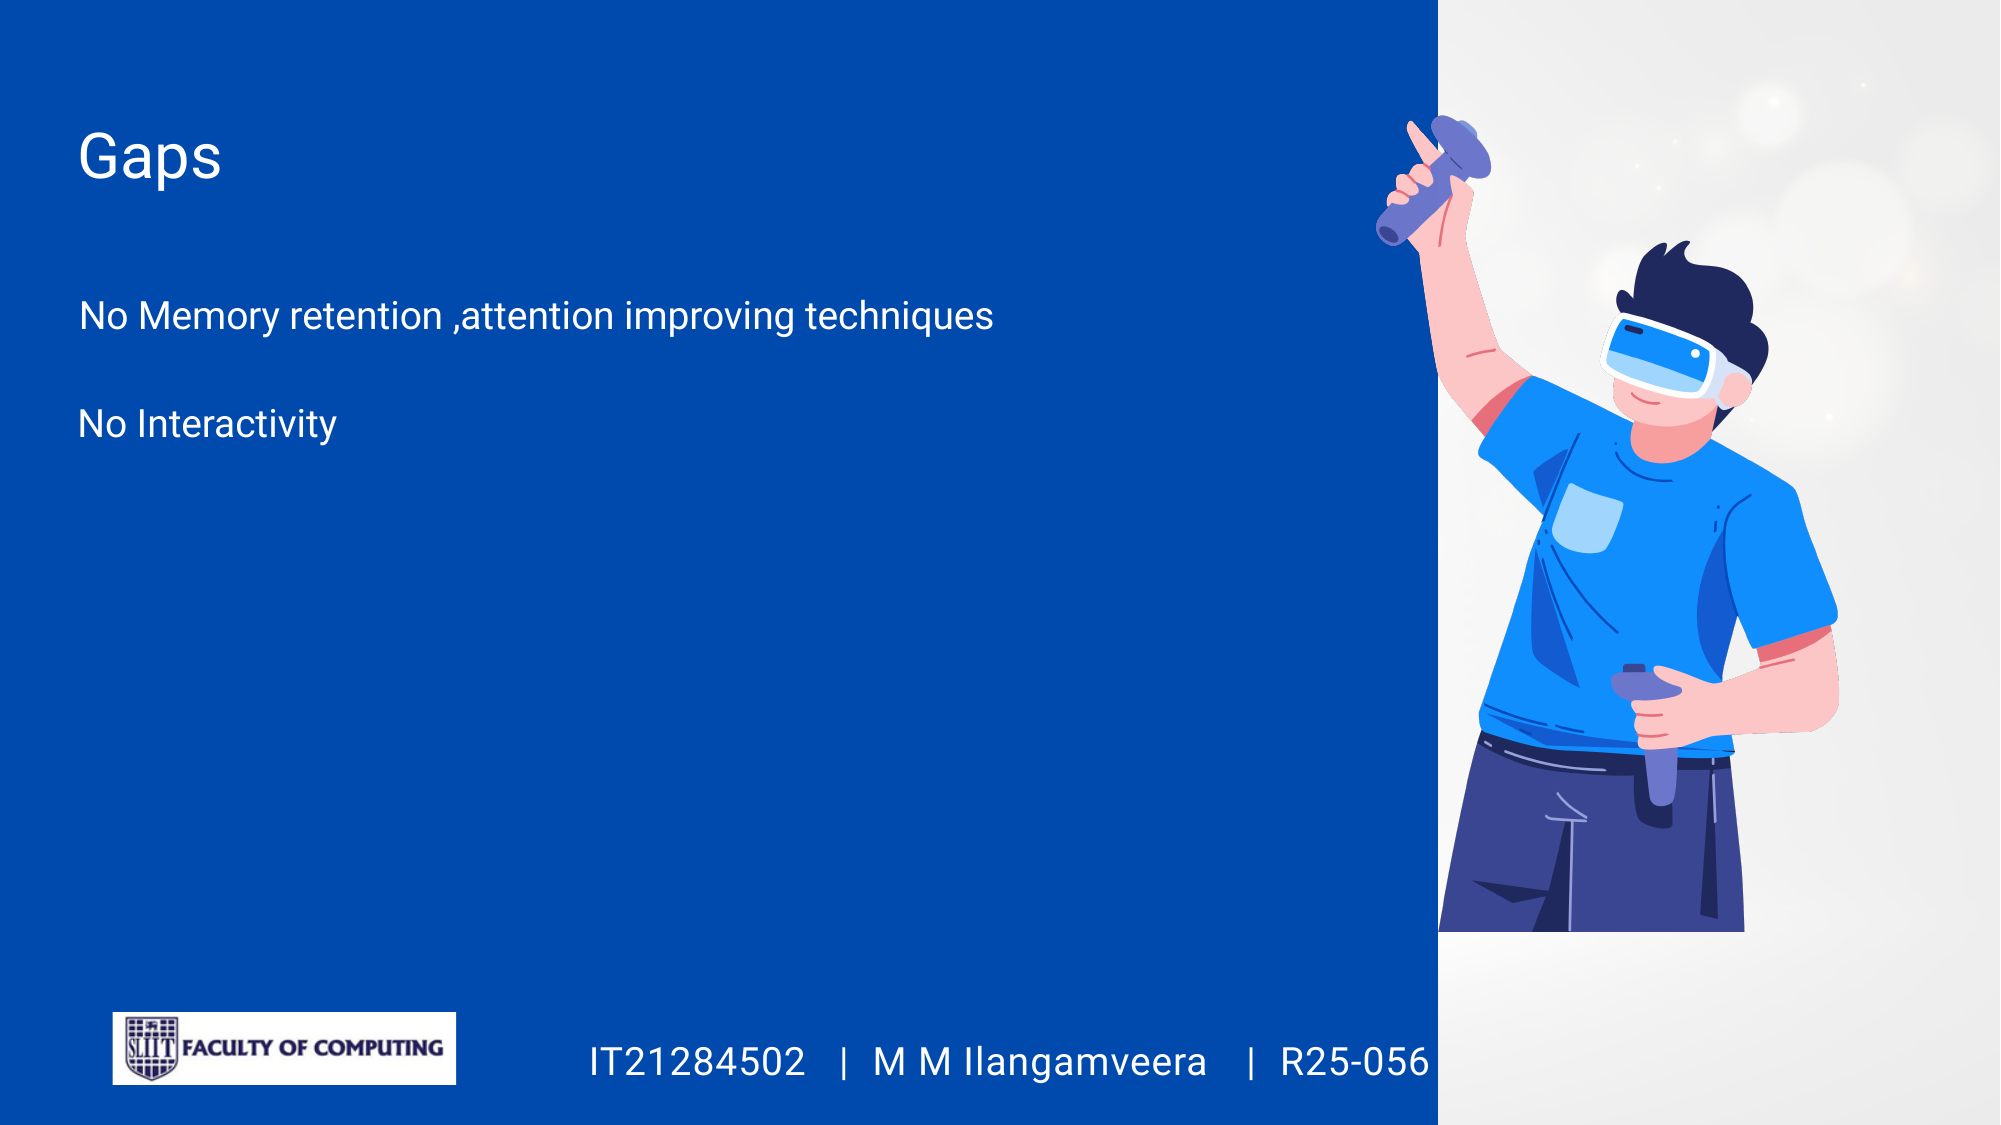

Gaps

No Memory retention ,attention improving techniques
No Interactivity

M M Ilangamveera
R25-056
IT21284502
|
|